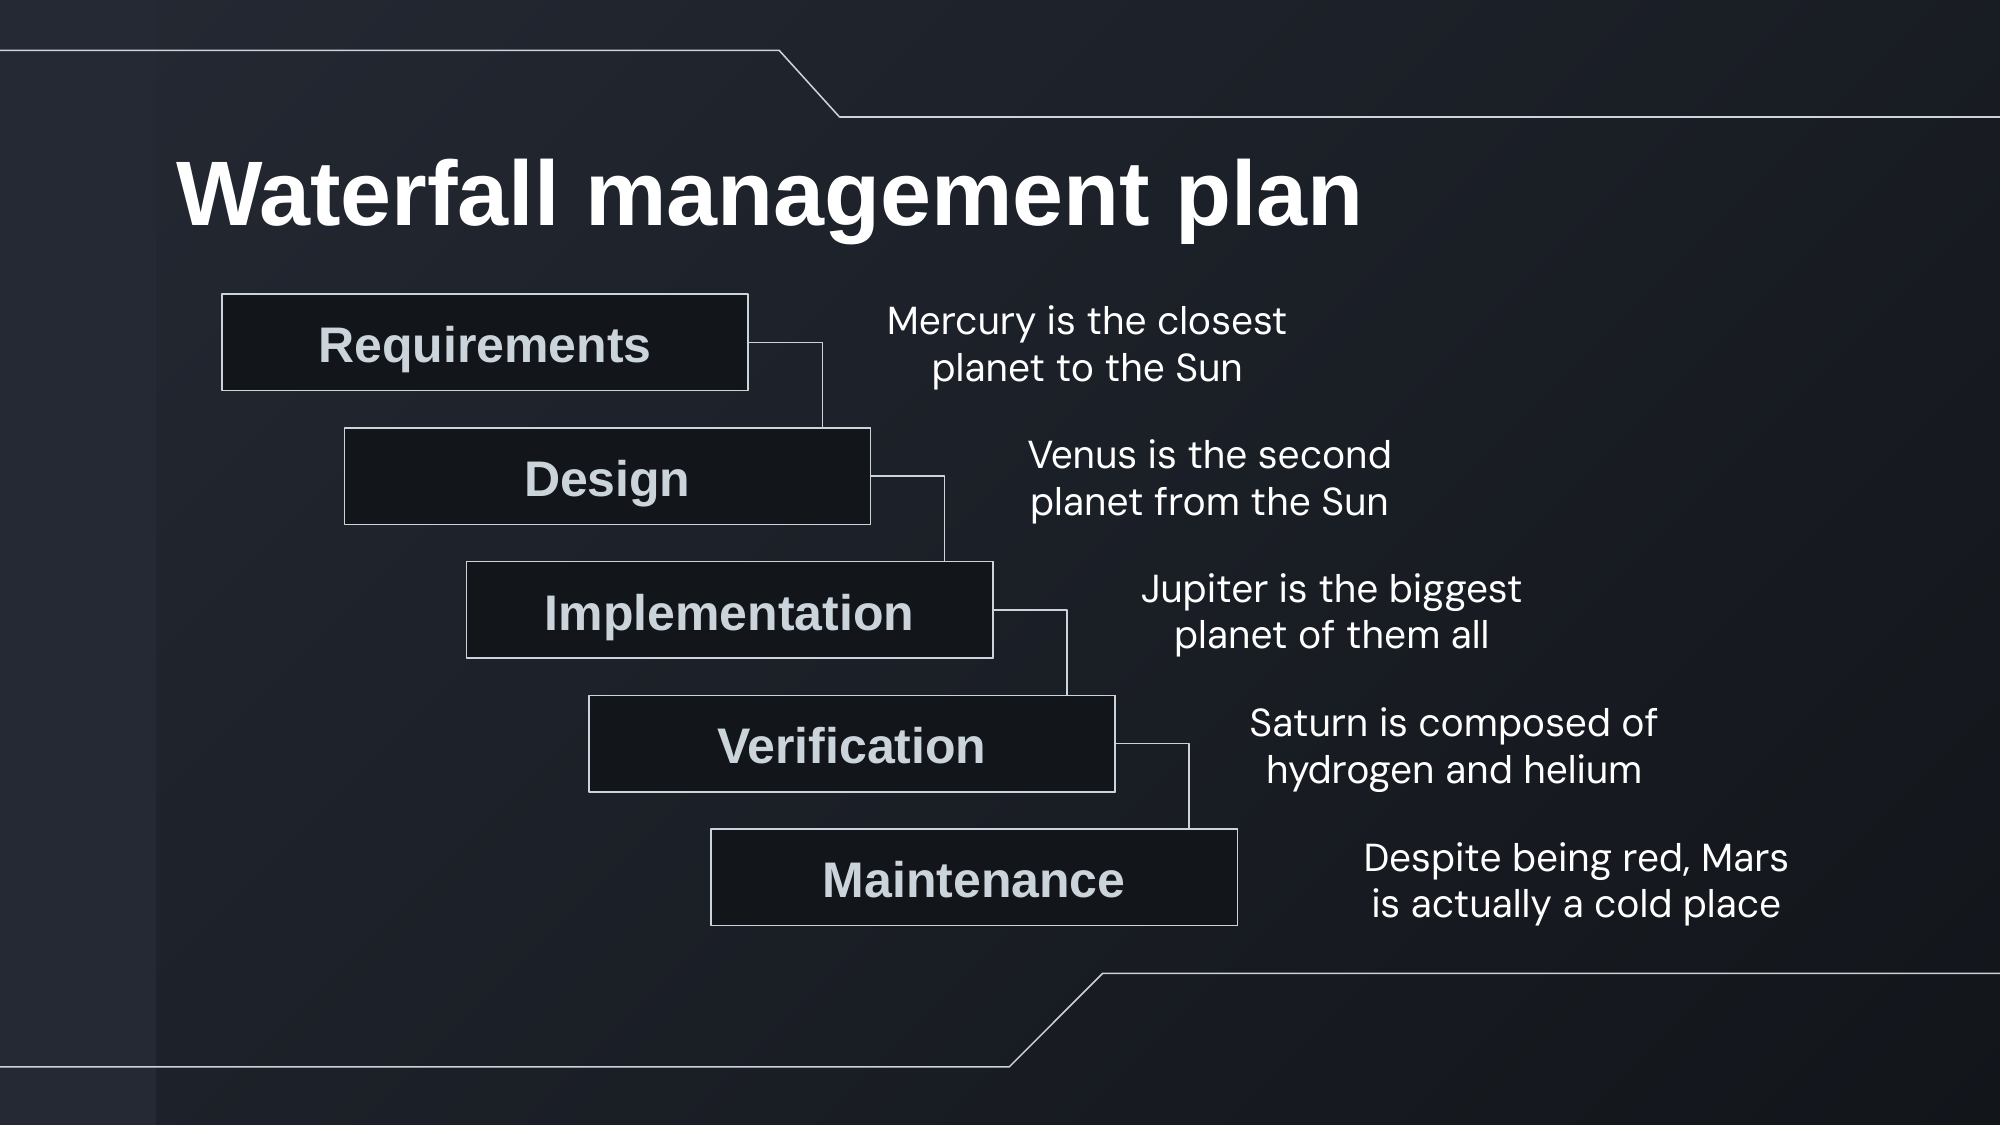

# Waterfall management plan
Requirements
Mercury is the closest planet to the Sun
Venus is the second planet from the Sun

Design
Jupiter is the biggest planet of them all
Implementation

Saturn is composed of hydrogen and helium
Verification

Maintenance

Despite being red, Mars is actually a cold place